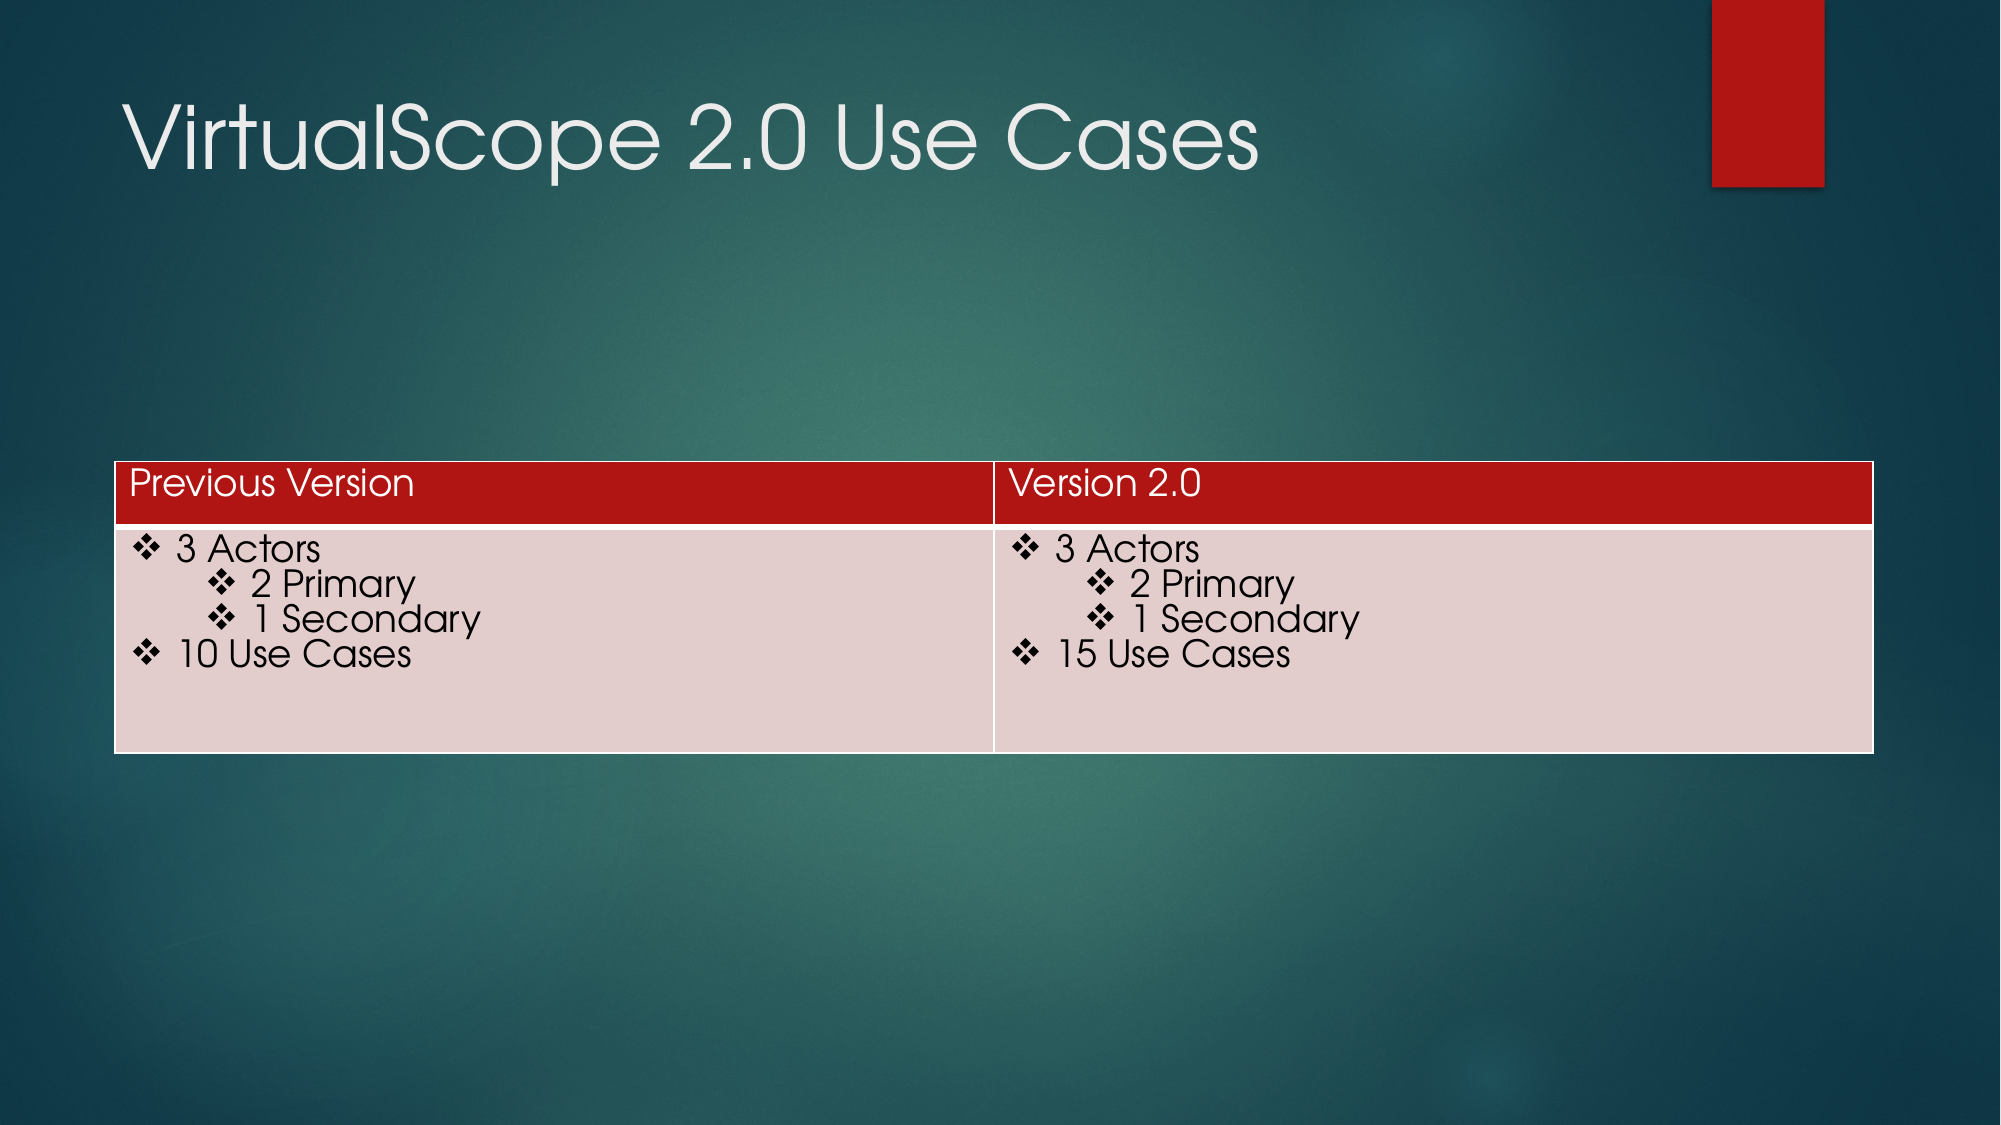

# VirtualScope 2.0 Use Cases
| Previous Version | Version 2.0 |
| --- | --- |
| 3 Actors 2 Primary 1 Secondary 10 Use Cases | 3 Actors 2 Primary 1 Secondary 15 Use Cases |